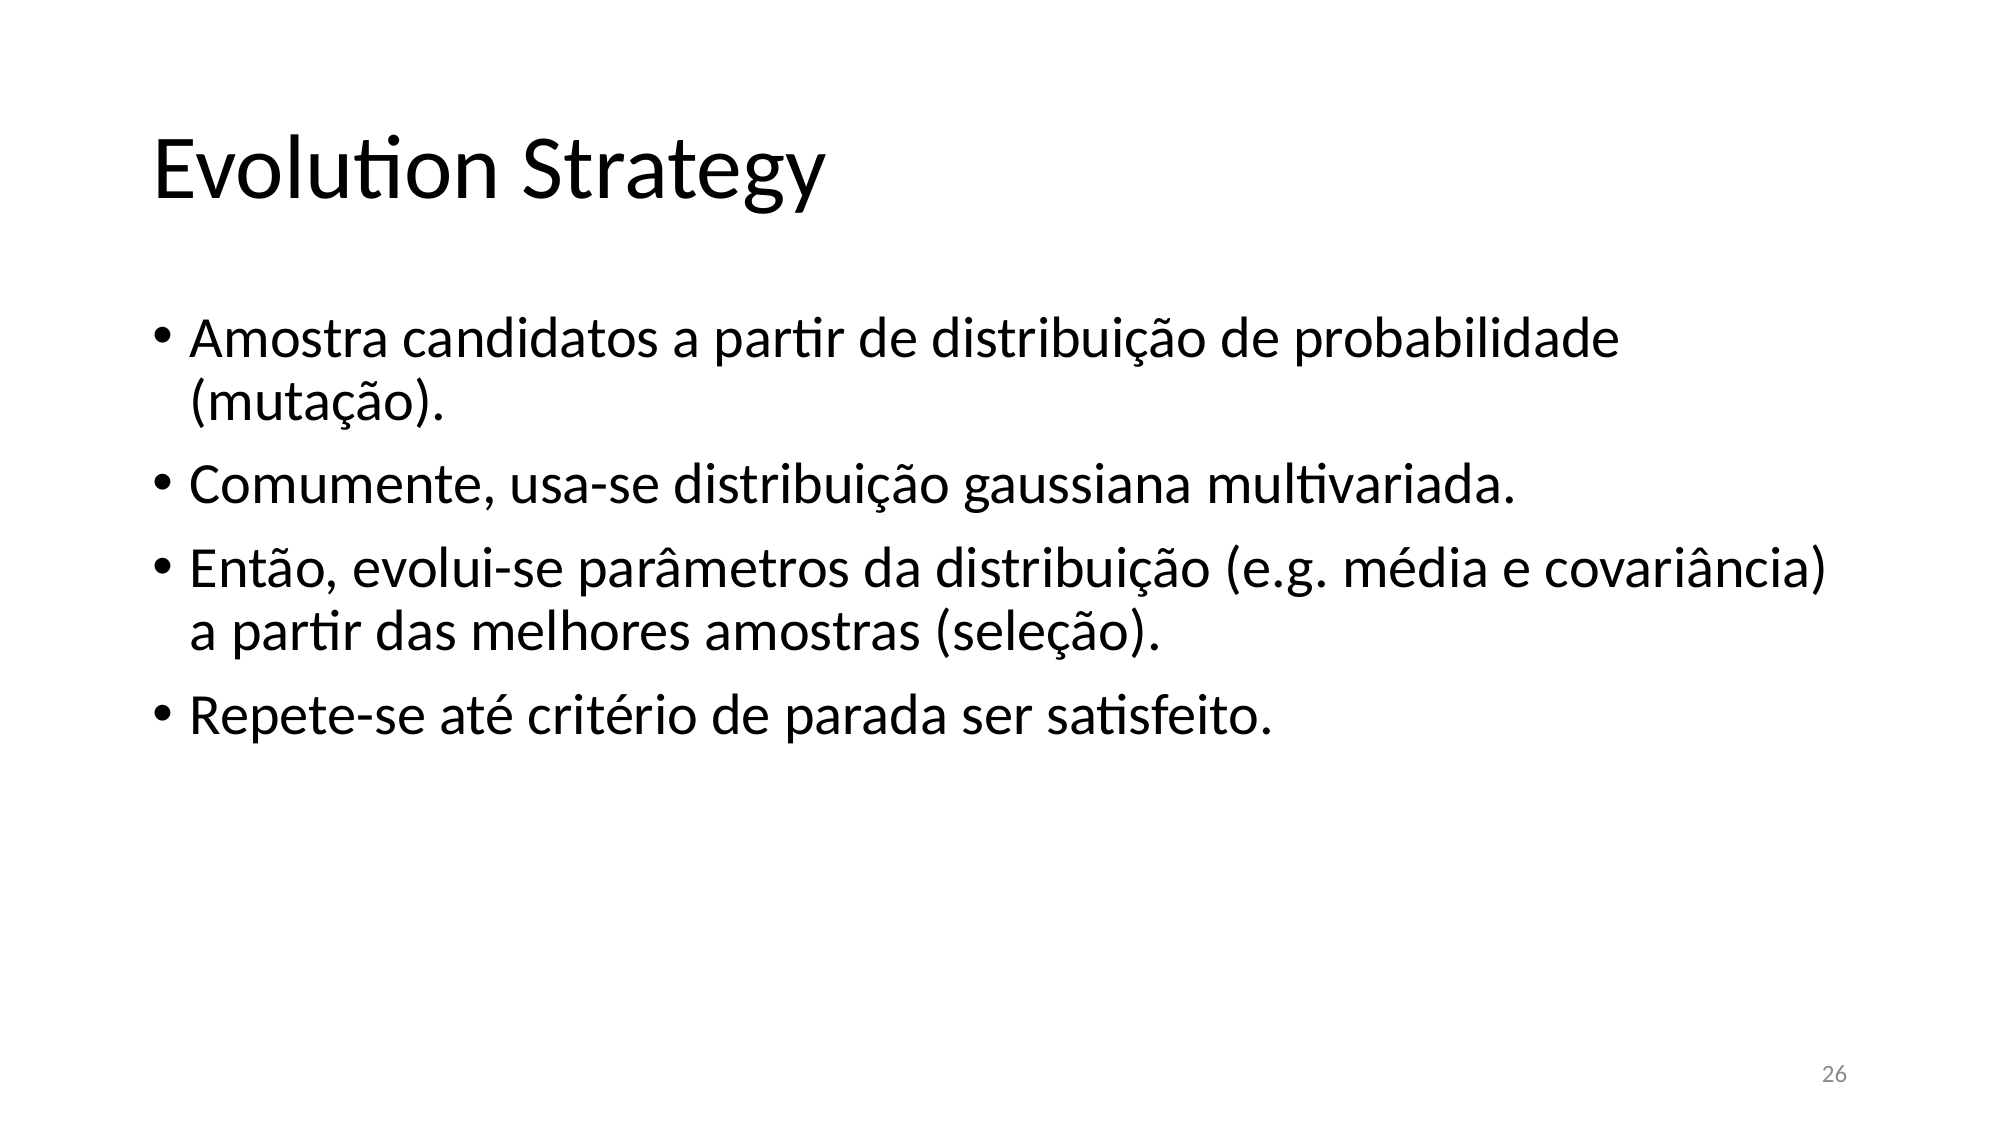

# Evolution Strategy
Amostra candidatos a partir de distribuição de probabilidade (mutação).
Comumente, usa-se distribuição gaussiana multivariada.
Então, evolui-se parâmetros da distribuição (e.g. média e covariância) a partir das melhores amostras (seleção).
Repete-se até critério de parada ser satisfeito.
26